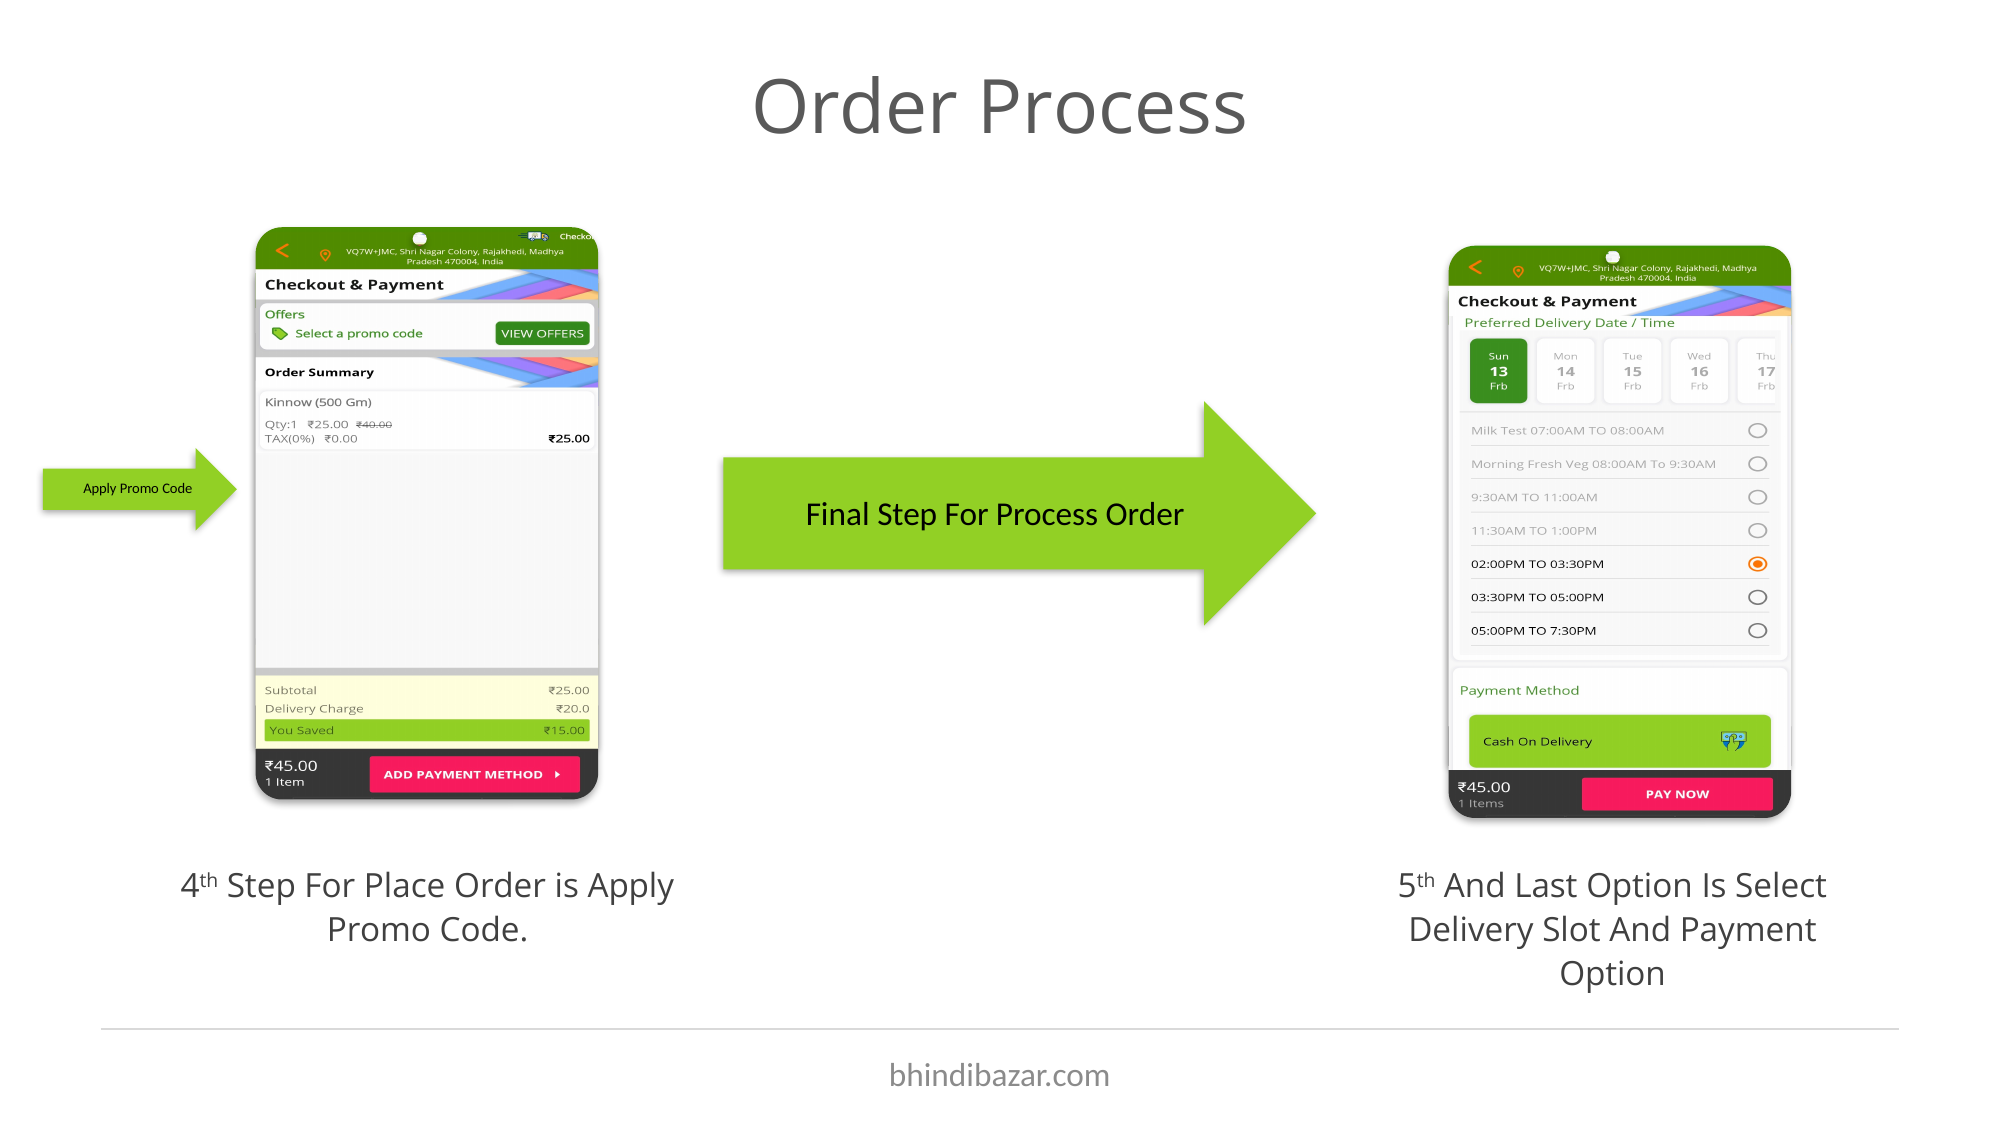

# Order Process

Final Step For Process Order
Apply Promo Code
4th Step For Place Order is Apply Promo Code.
5th And Last Option Is Select Delivery Slot And Payment Option
bhindibazar.com